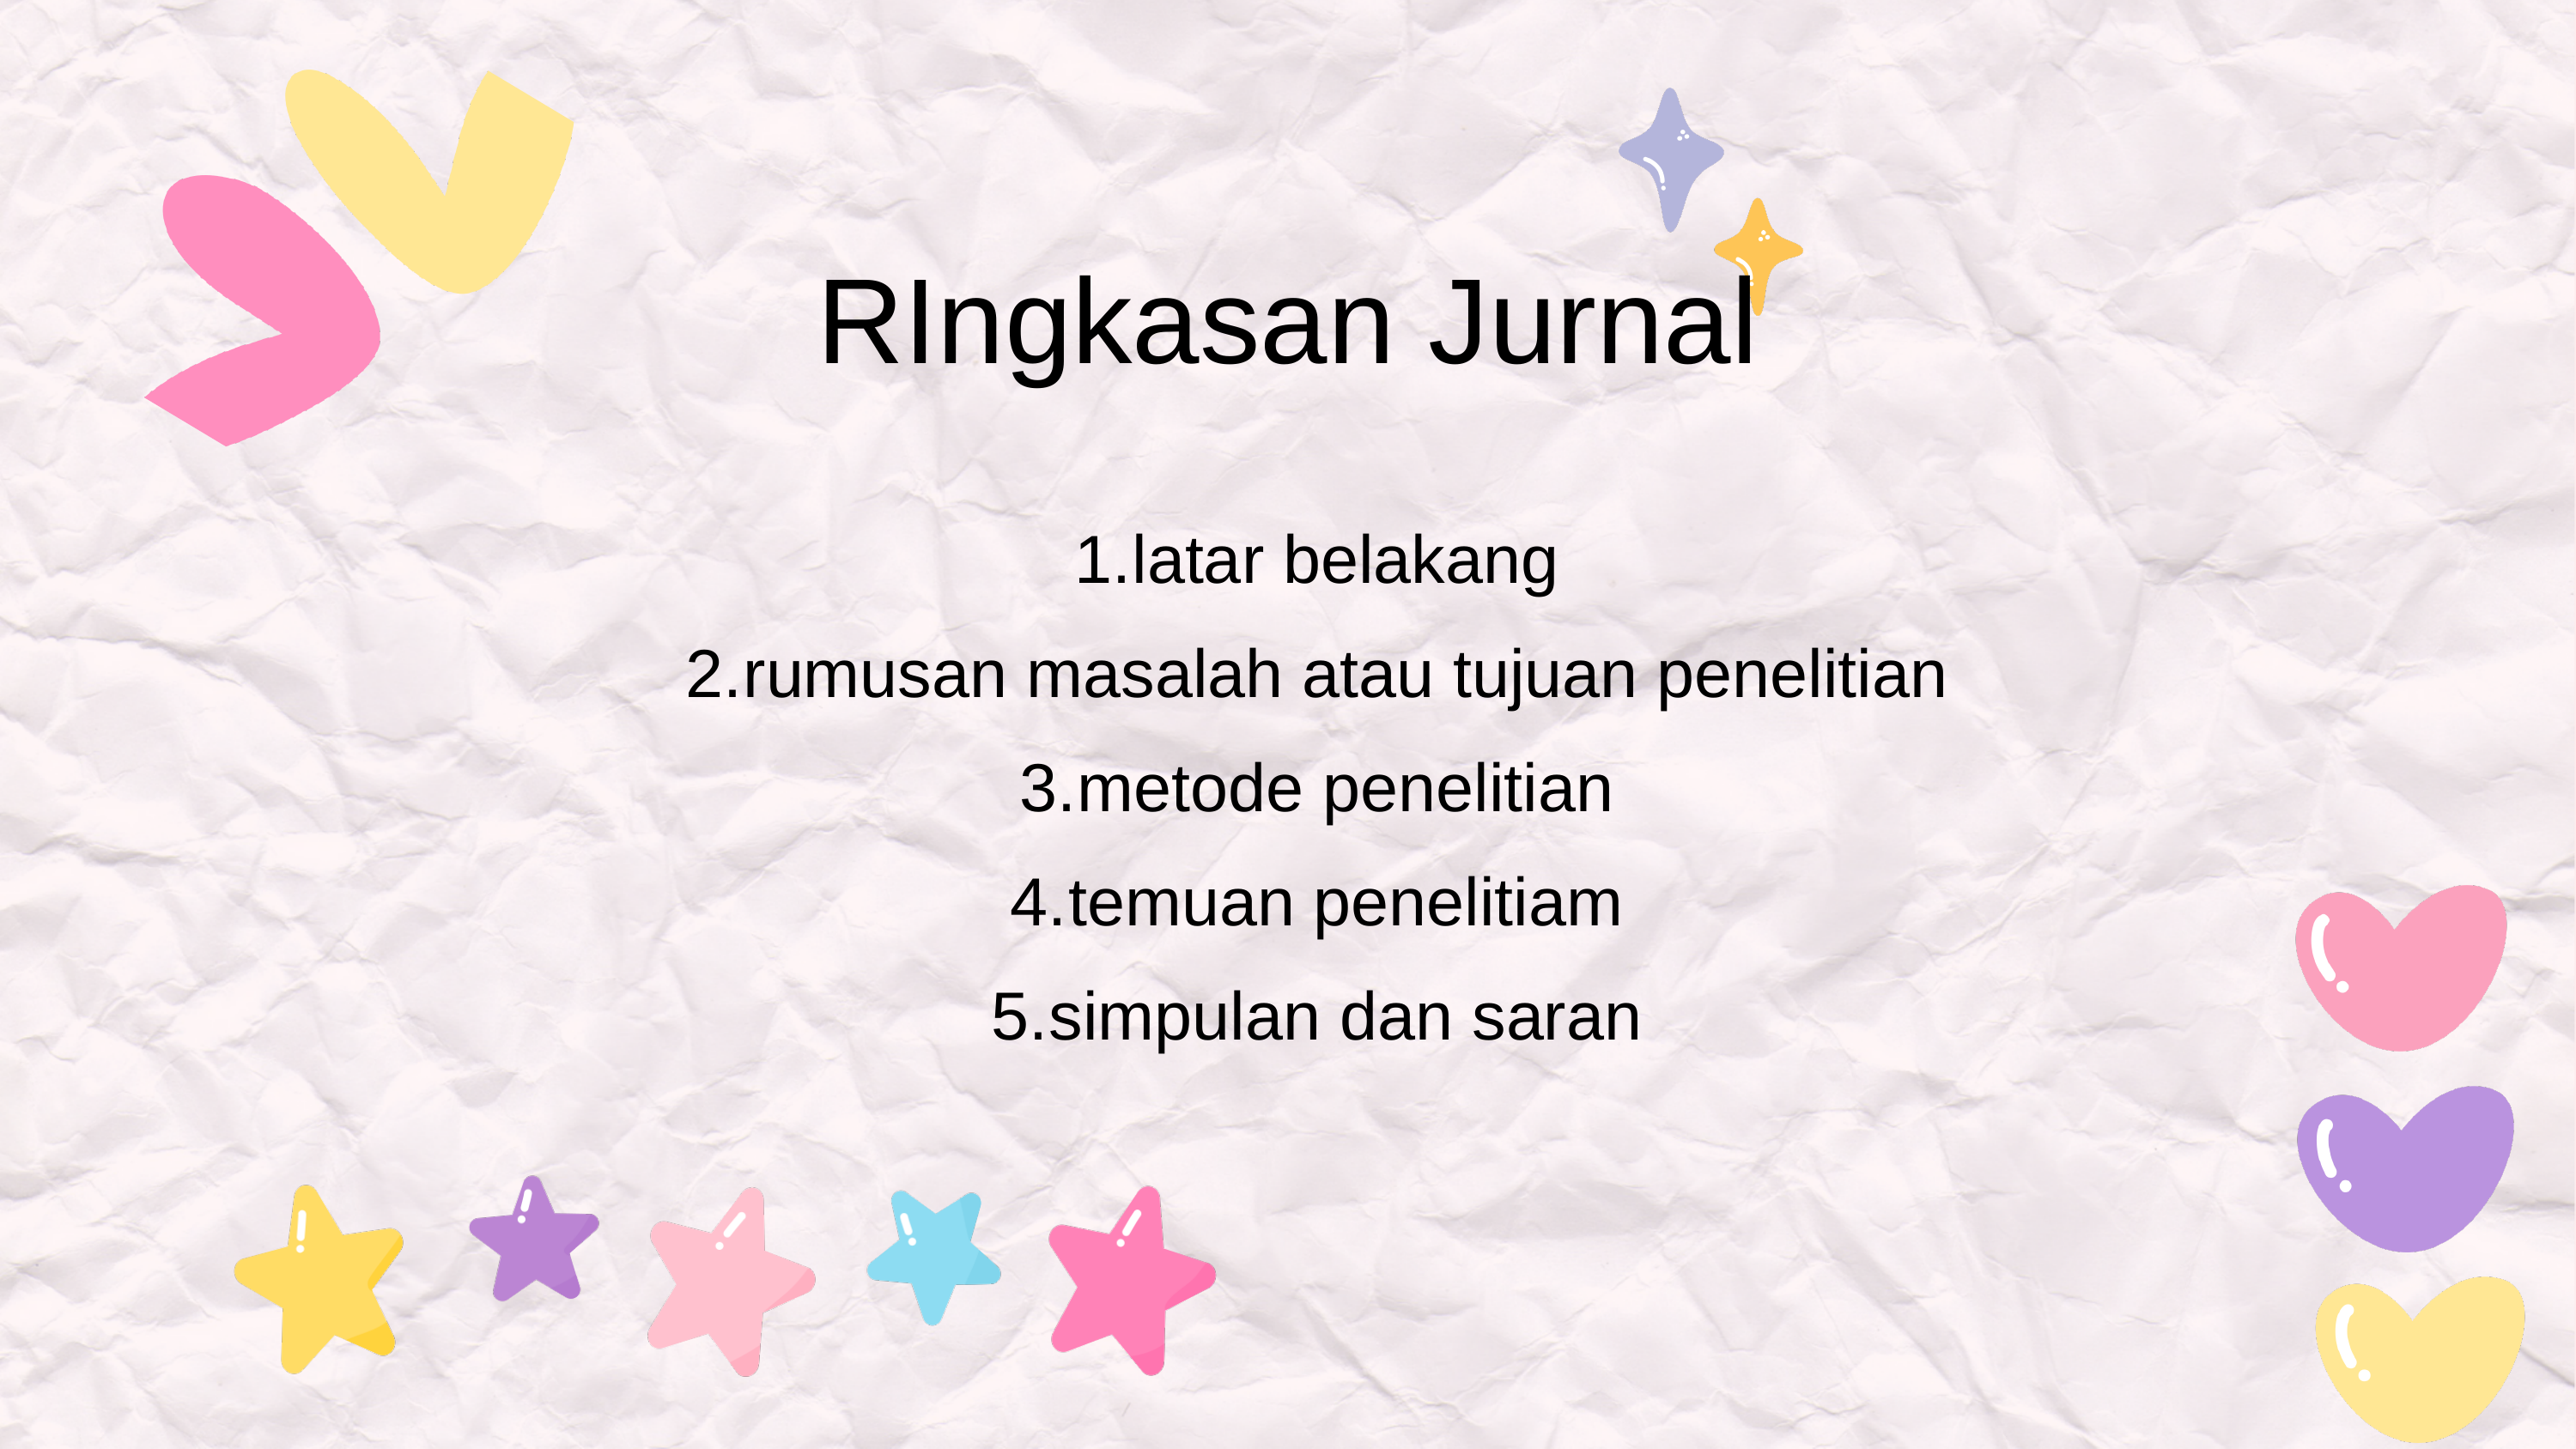

RIngkasan Jurnal
latar belakang
rumusan masalah atau tujuan penelitian
metode penelitian
temuan penelitiam
simpulan dan saran